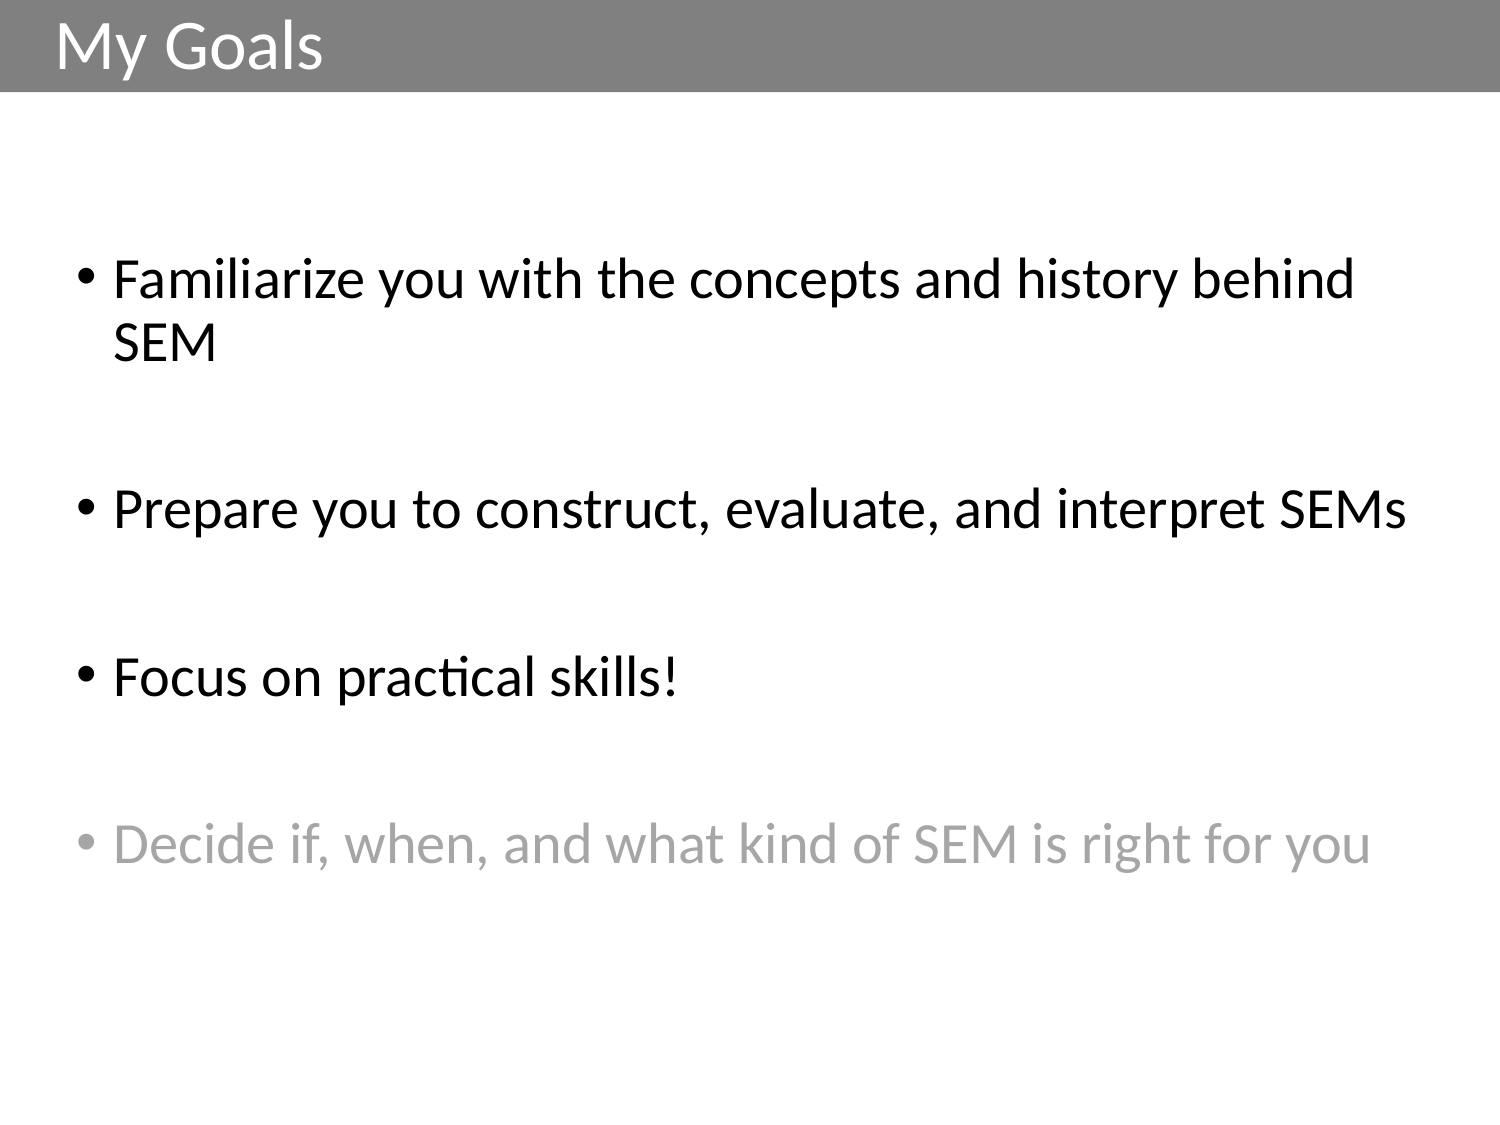

# My Goals

Familiarize you with the concepts and history behind SEM

Prepare you to construct, evaluate, and interpret SEMs

Focus on practical skills!

Decide if, when, and what kind of SEM is right for you